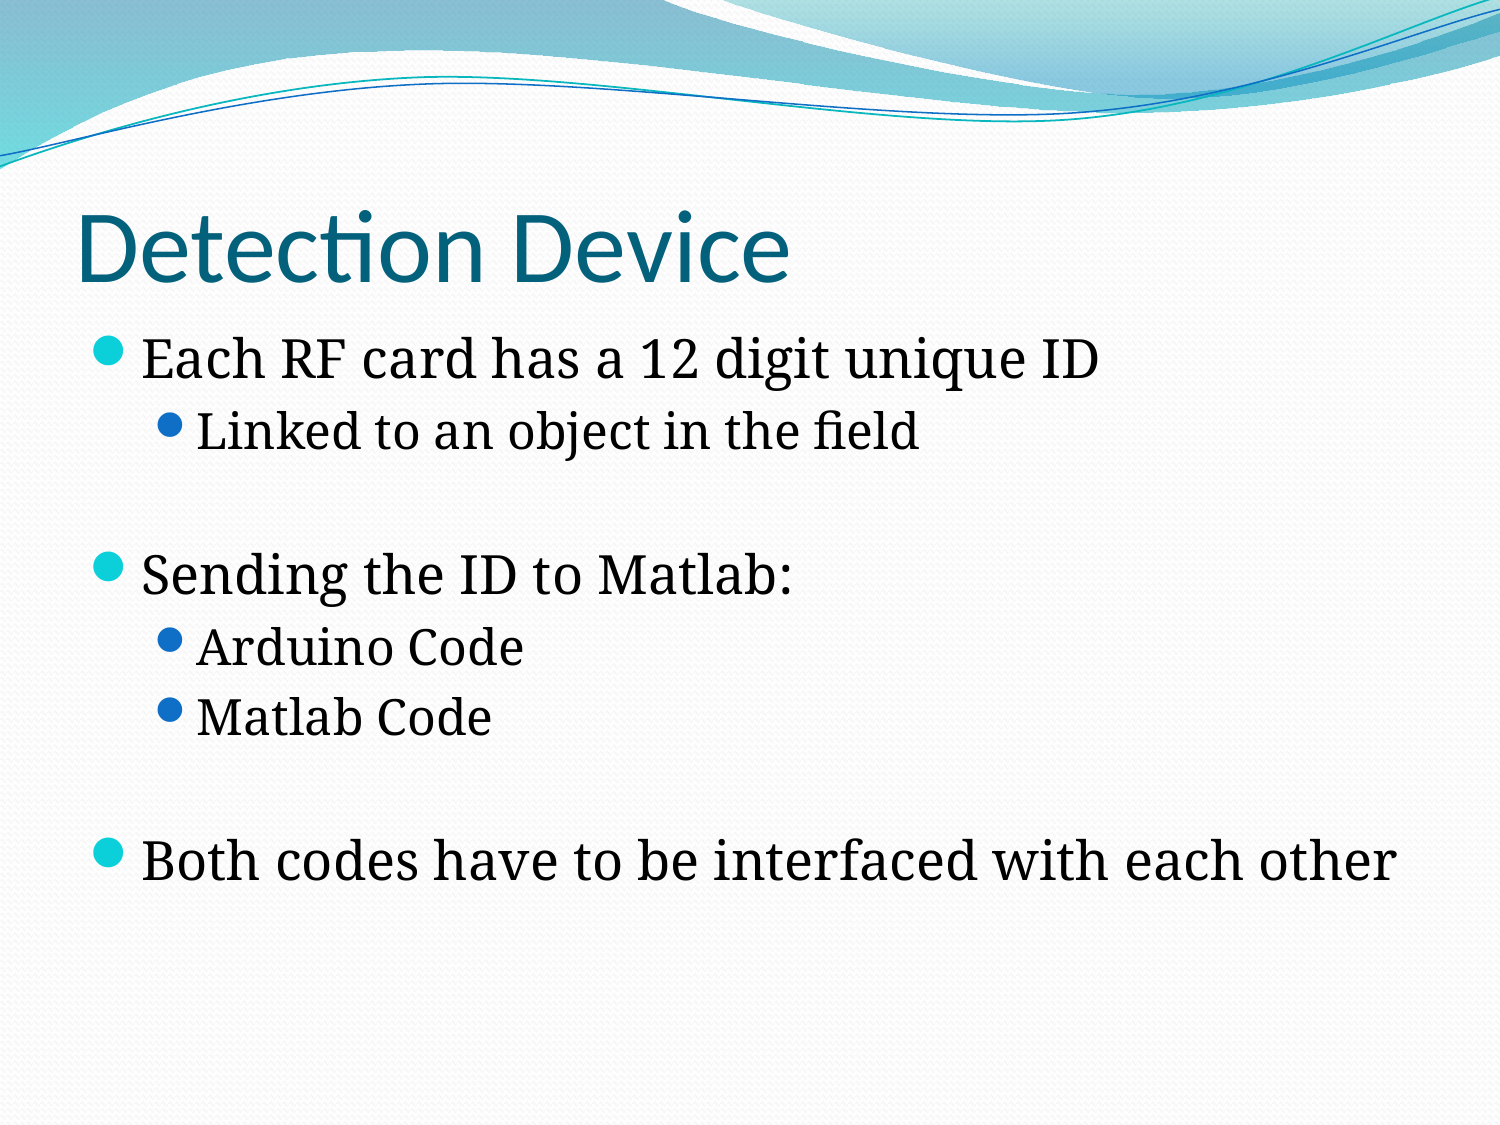

# Detection Device
Each RF card has a 12 digit unique ID
Linked to an object in the field

Sending the ID to Matlab:
Arduino Code
Matlab Code

Both codes have to be interfaced with each other